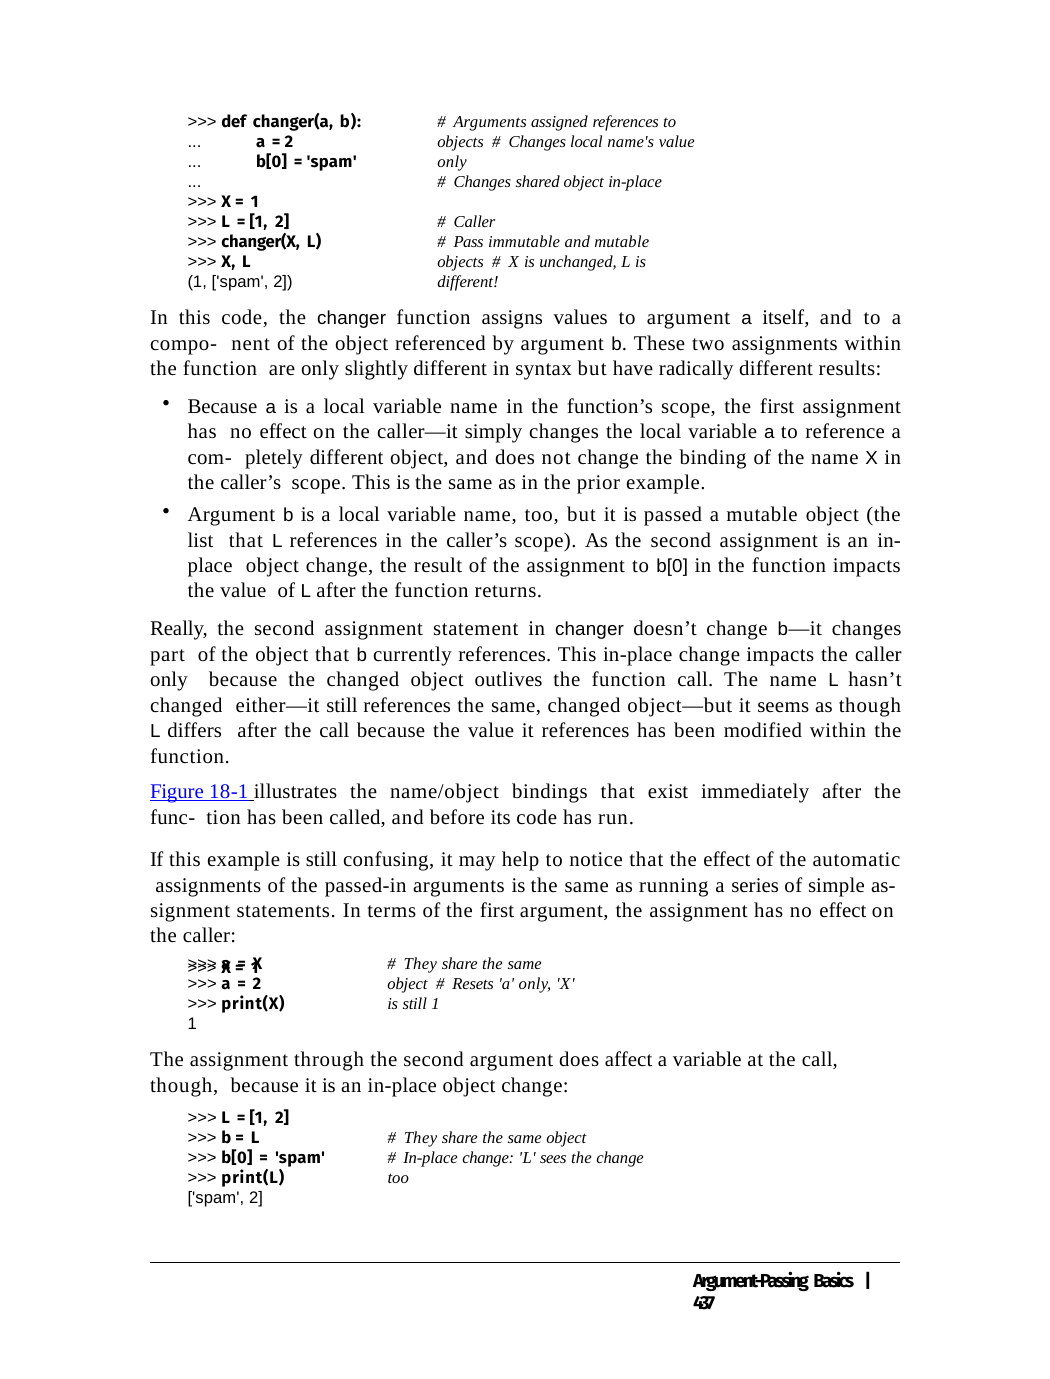

>>> def changer(a, b):
...	a = 2
...	b[0] = 'spam'
...
>>> X = 1
>>> L = [1, 2]
>>> changer(X, L)
>>> X, L
(1, ['spam', 2])
# Arguments assigned references to objects  # Changes local name's value only
# Changes shared object in-place
# Caller
# Pass immutable and mutable objects  # X is unchanged, L is different!
In this code, the changer function assigns values to argument a itself, and to a compo-  nent of the object referenced by argument b. These two assignments within the function  are only slightly different in syntax but have radically different results:
Because a is a local variable name in the function’s scope, the first assignment has  no effect on the caller—it simply changes the local variable a to reference a com-  pletely different object, and does not change the binding of the name X in the caller’s  scope. This is the same as in the prior example.
Argument b is a local variable name, too, but it is passed a mutable object (the list  that L references in the caller’s scope). As the second assignment is an in-place  object change, the result of the assignment to b[0] in the function impacts the value  of L after the function returns.
Really, the second assignment statement in changer doesn’t change b—it changes part  of the object that b currently references. This in-place change impacts the caller only  because the changed object outlives the function call. The name L hasn’t changed  either—it still references the same, changed object—but it seems as though L differs  after the call because the value it references has been modified within the function.
Figure 18-1 illustrates the name/object bindings that exist immediately after the func-  tion has been called, and before its code has run.
If this example is still confusing, it may help to notice that the effect of the automatic  assignments of the passed-in arguments is the same as running a series of simple as-  signment statements. In terms of the first argument, the assignment has no effect on  the caller:
>>> X = 1
>>> a = X
>>> a = 2
>>> print(X)
1
# They share the same object  # Resets 'a' only, 'X' is still 1
The assignment through the second argument does affect a variable at the call, though,  because it is an in-place object change:
>>> L = [1, 2]
>>> b = L
>>> b[0] = 'spam'
>>> print(L)
['spam', 2]
# They share the same object
# In-place change: 'L' sees the change too

Argument-Passing Basics  |  437